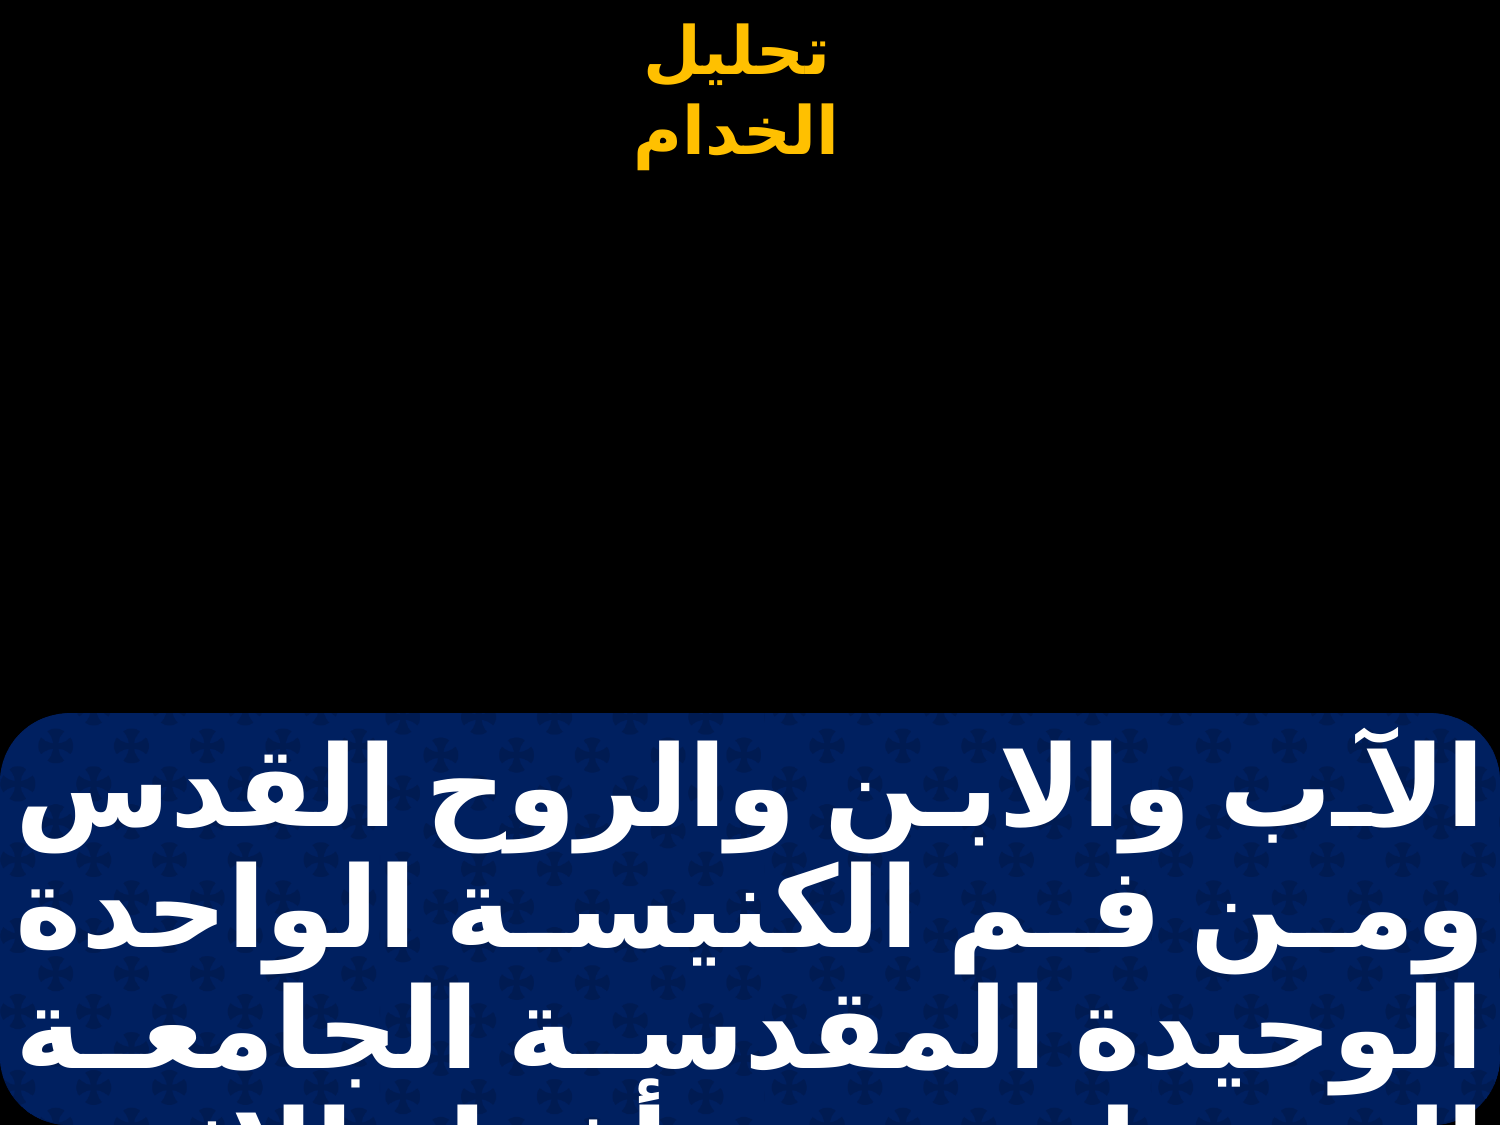

الآب والابن والروح القدس ومن فم الكنيسة الواحدة الوحيدة المقدسة الجامعة الرسولية ومن أفواه الإثني عشر رسولاً